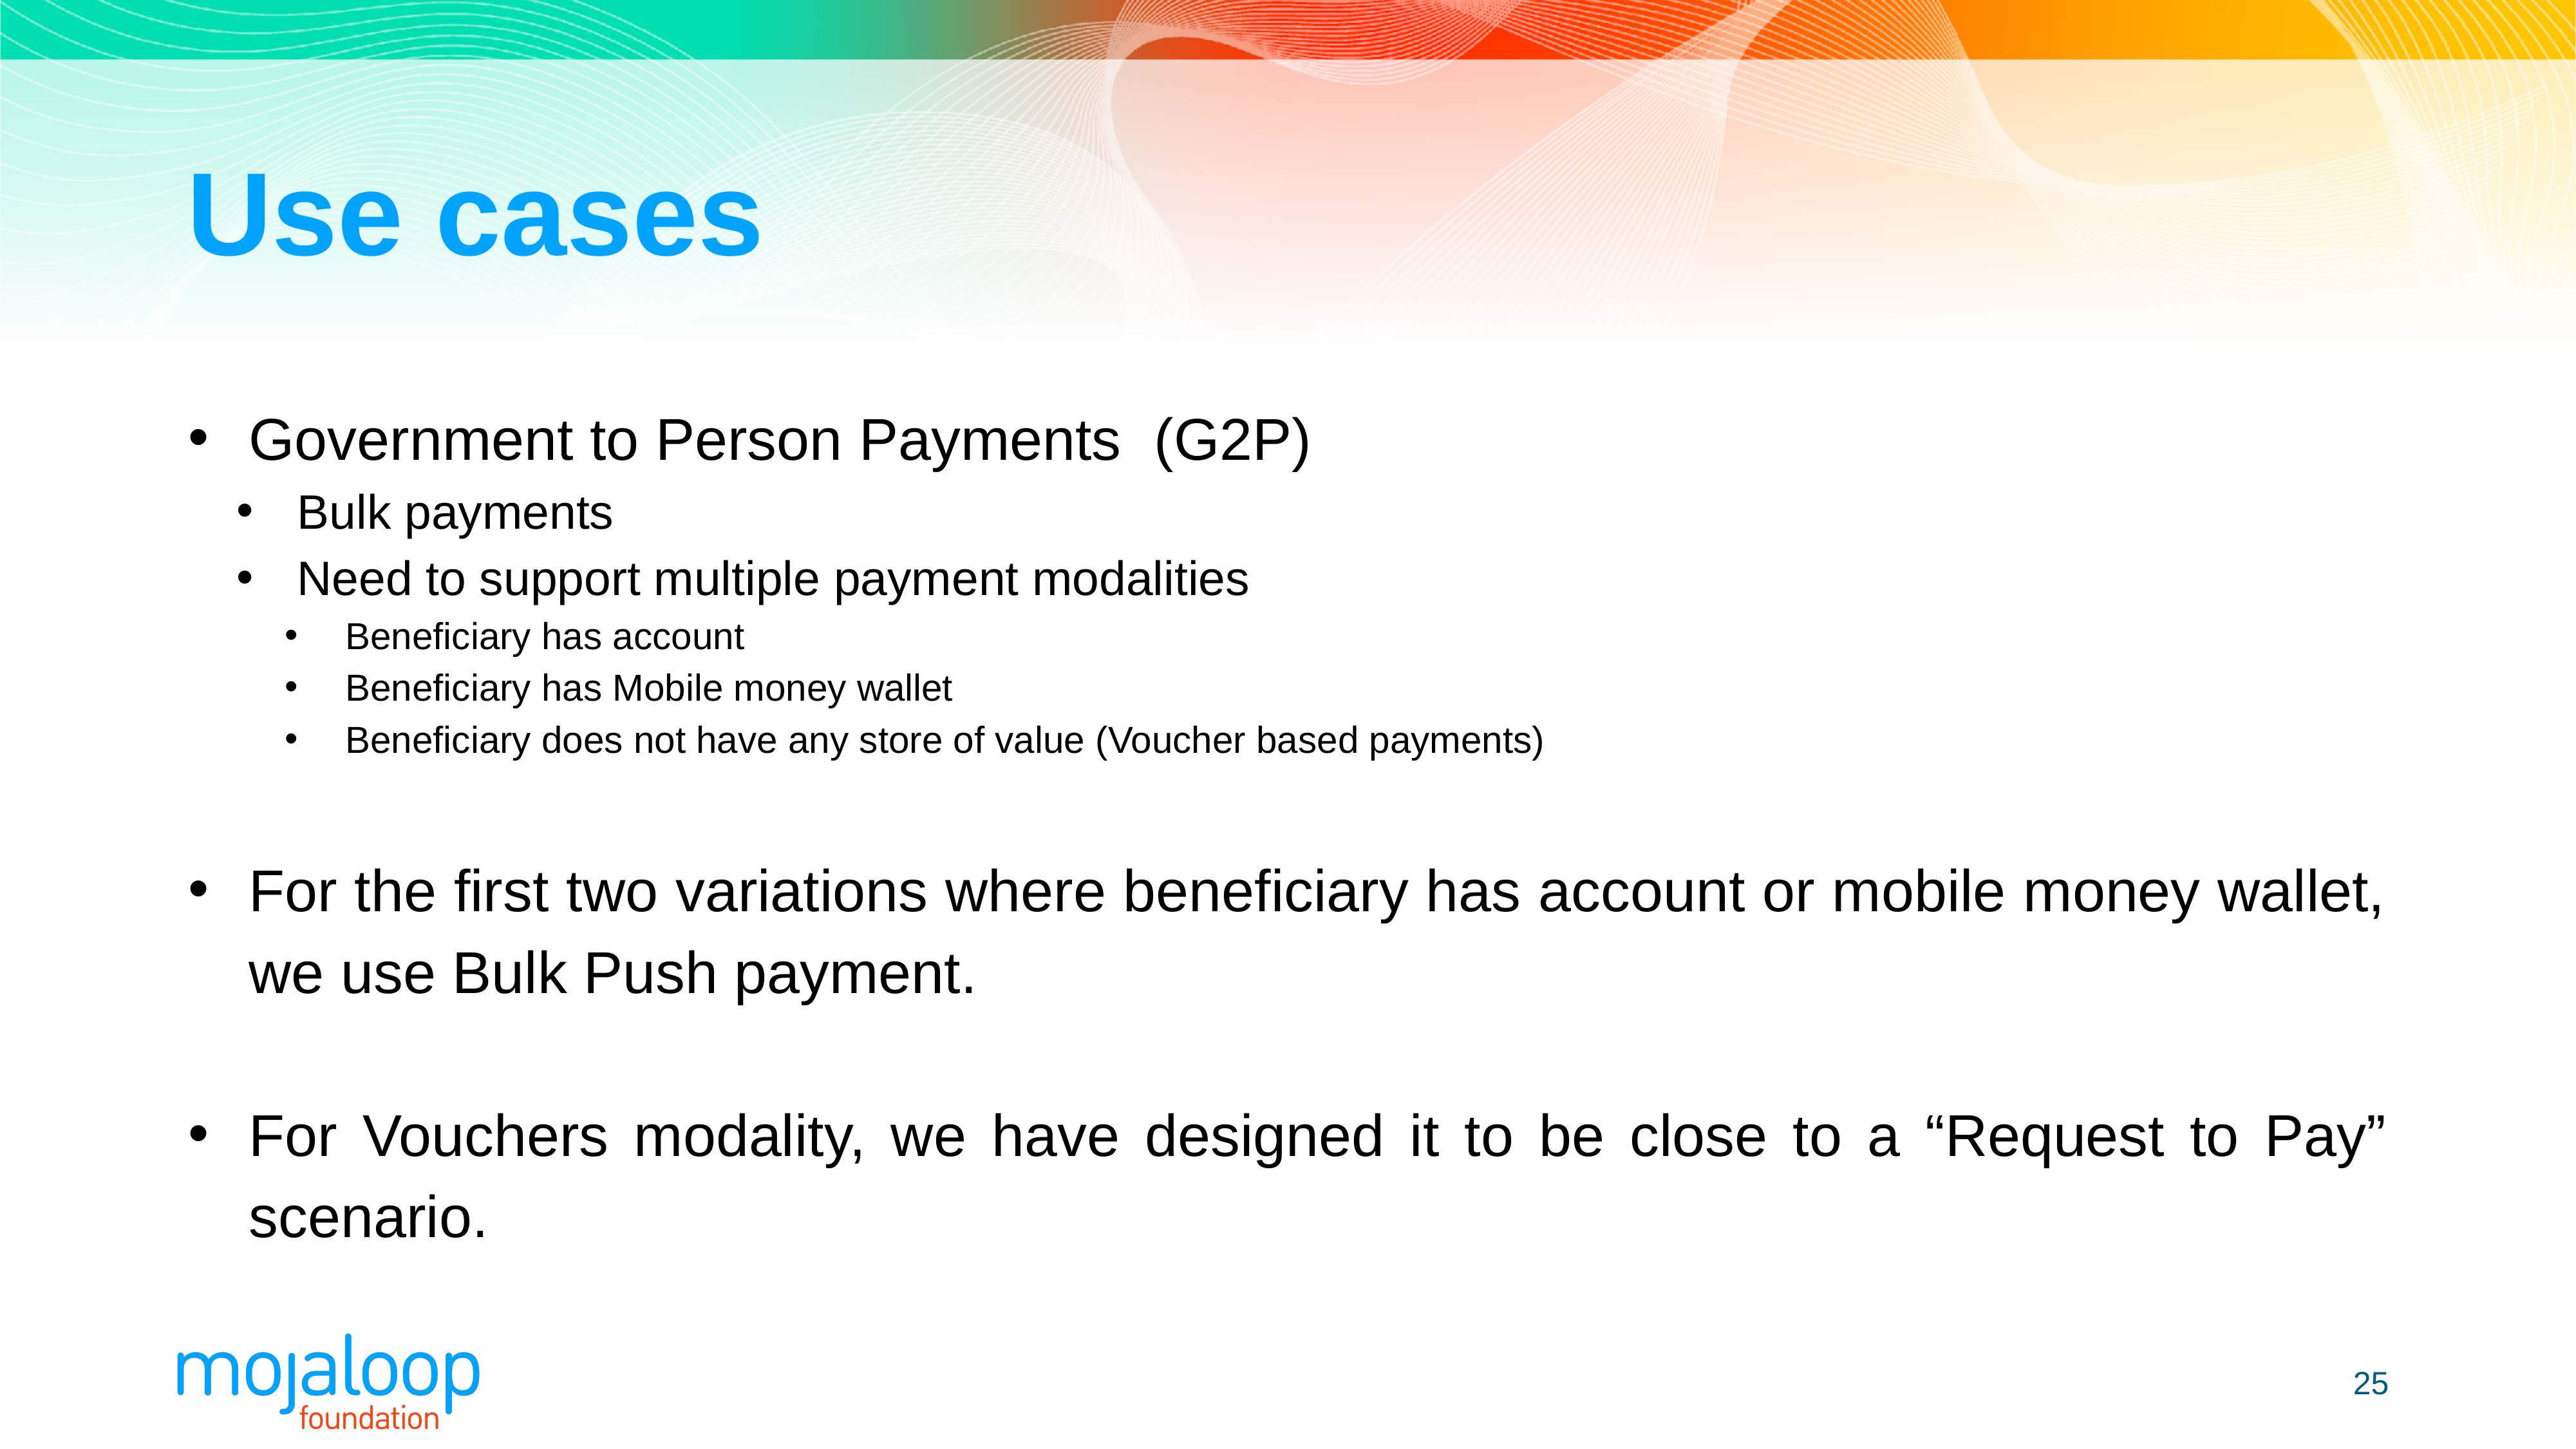

# Use cases
Government to Person Payments  (G2P)
Bulk payments
Need to support multiple payment modalities
Beneficiary has account
Beneficiary has Mobile money wallet
Beneficiary does not have any store of value (Voucher based payments)

For the first two variations where beneficiary has account or mobile money wallet, we use Bulk Push payment.

For Vouchers modality, we have designed it to be close to a “Request to Pay” scenario.

25